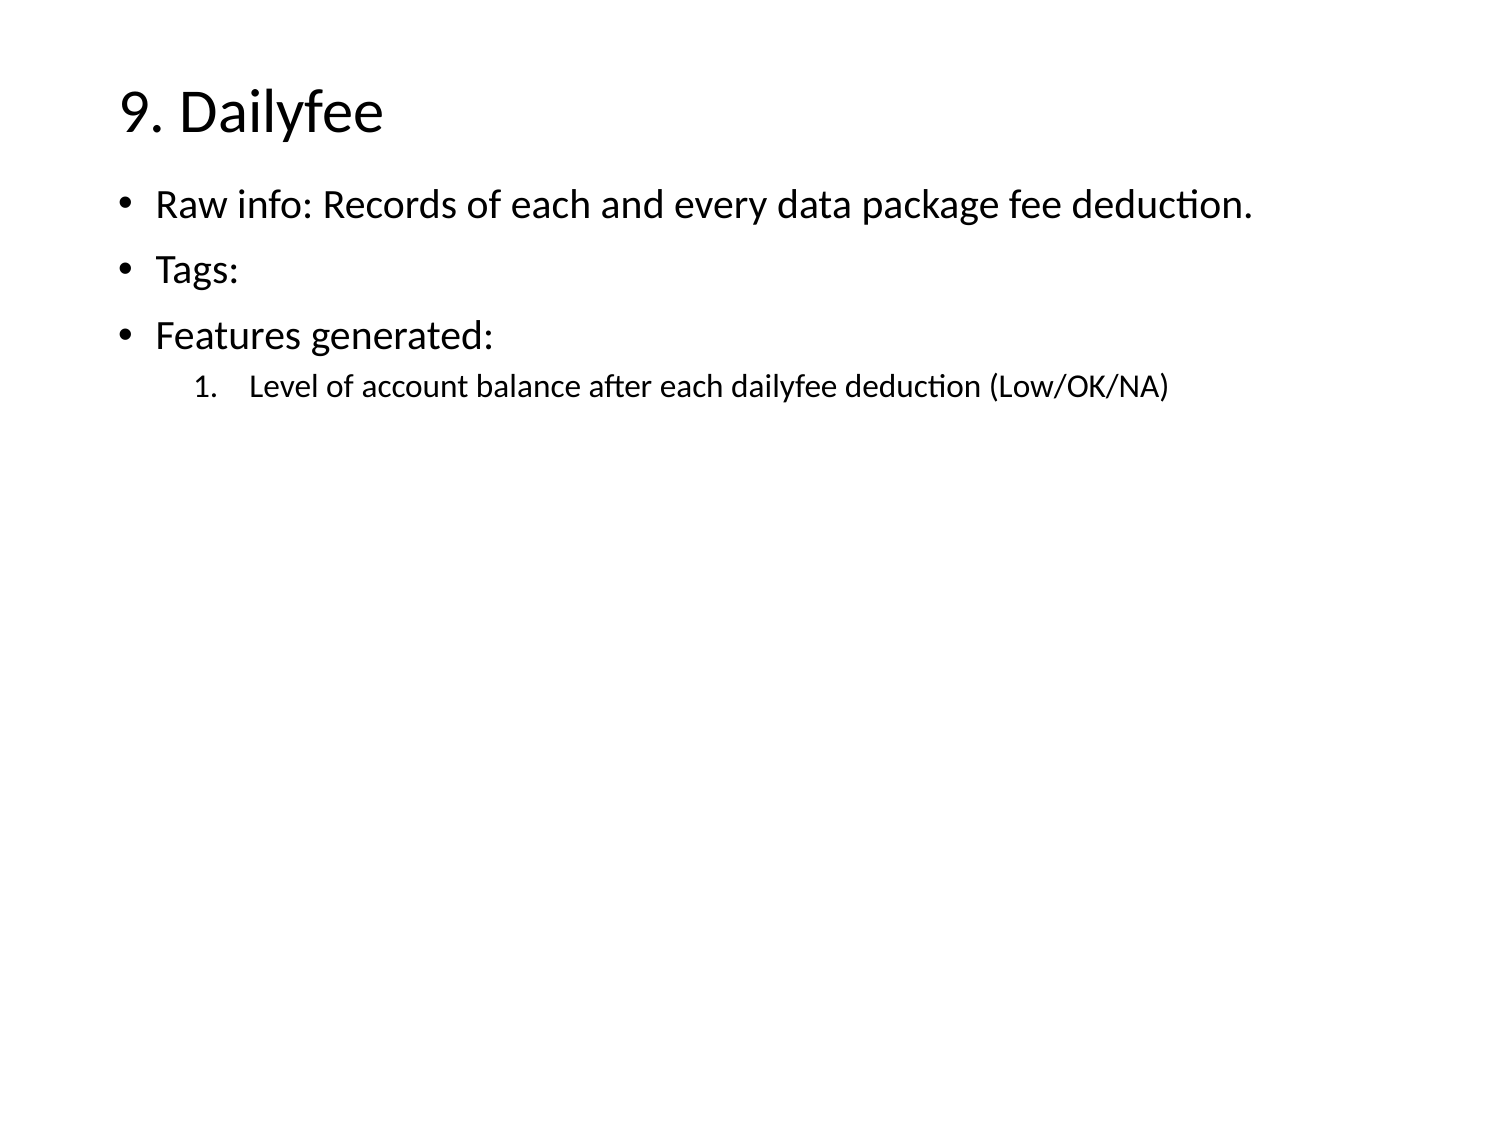

# 9. Dailyfee
Raw info: Records of each and every data package fee deduction.
Tags:
Features generated:
Level of account balance after each dailyfee deduction (Low/OK/NA)